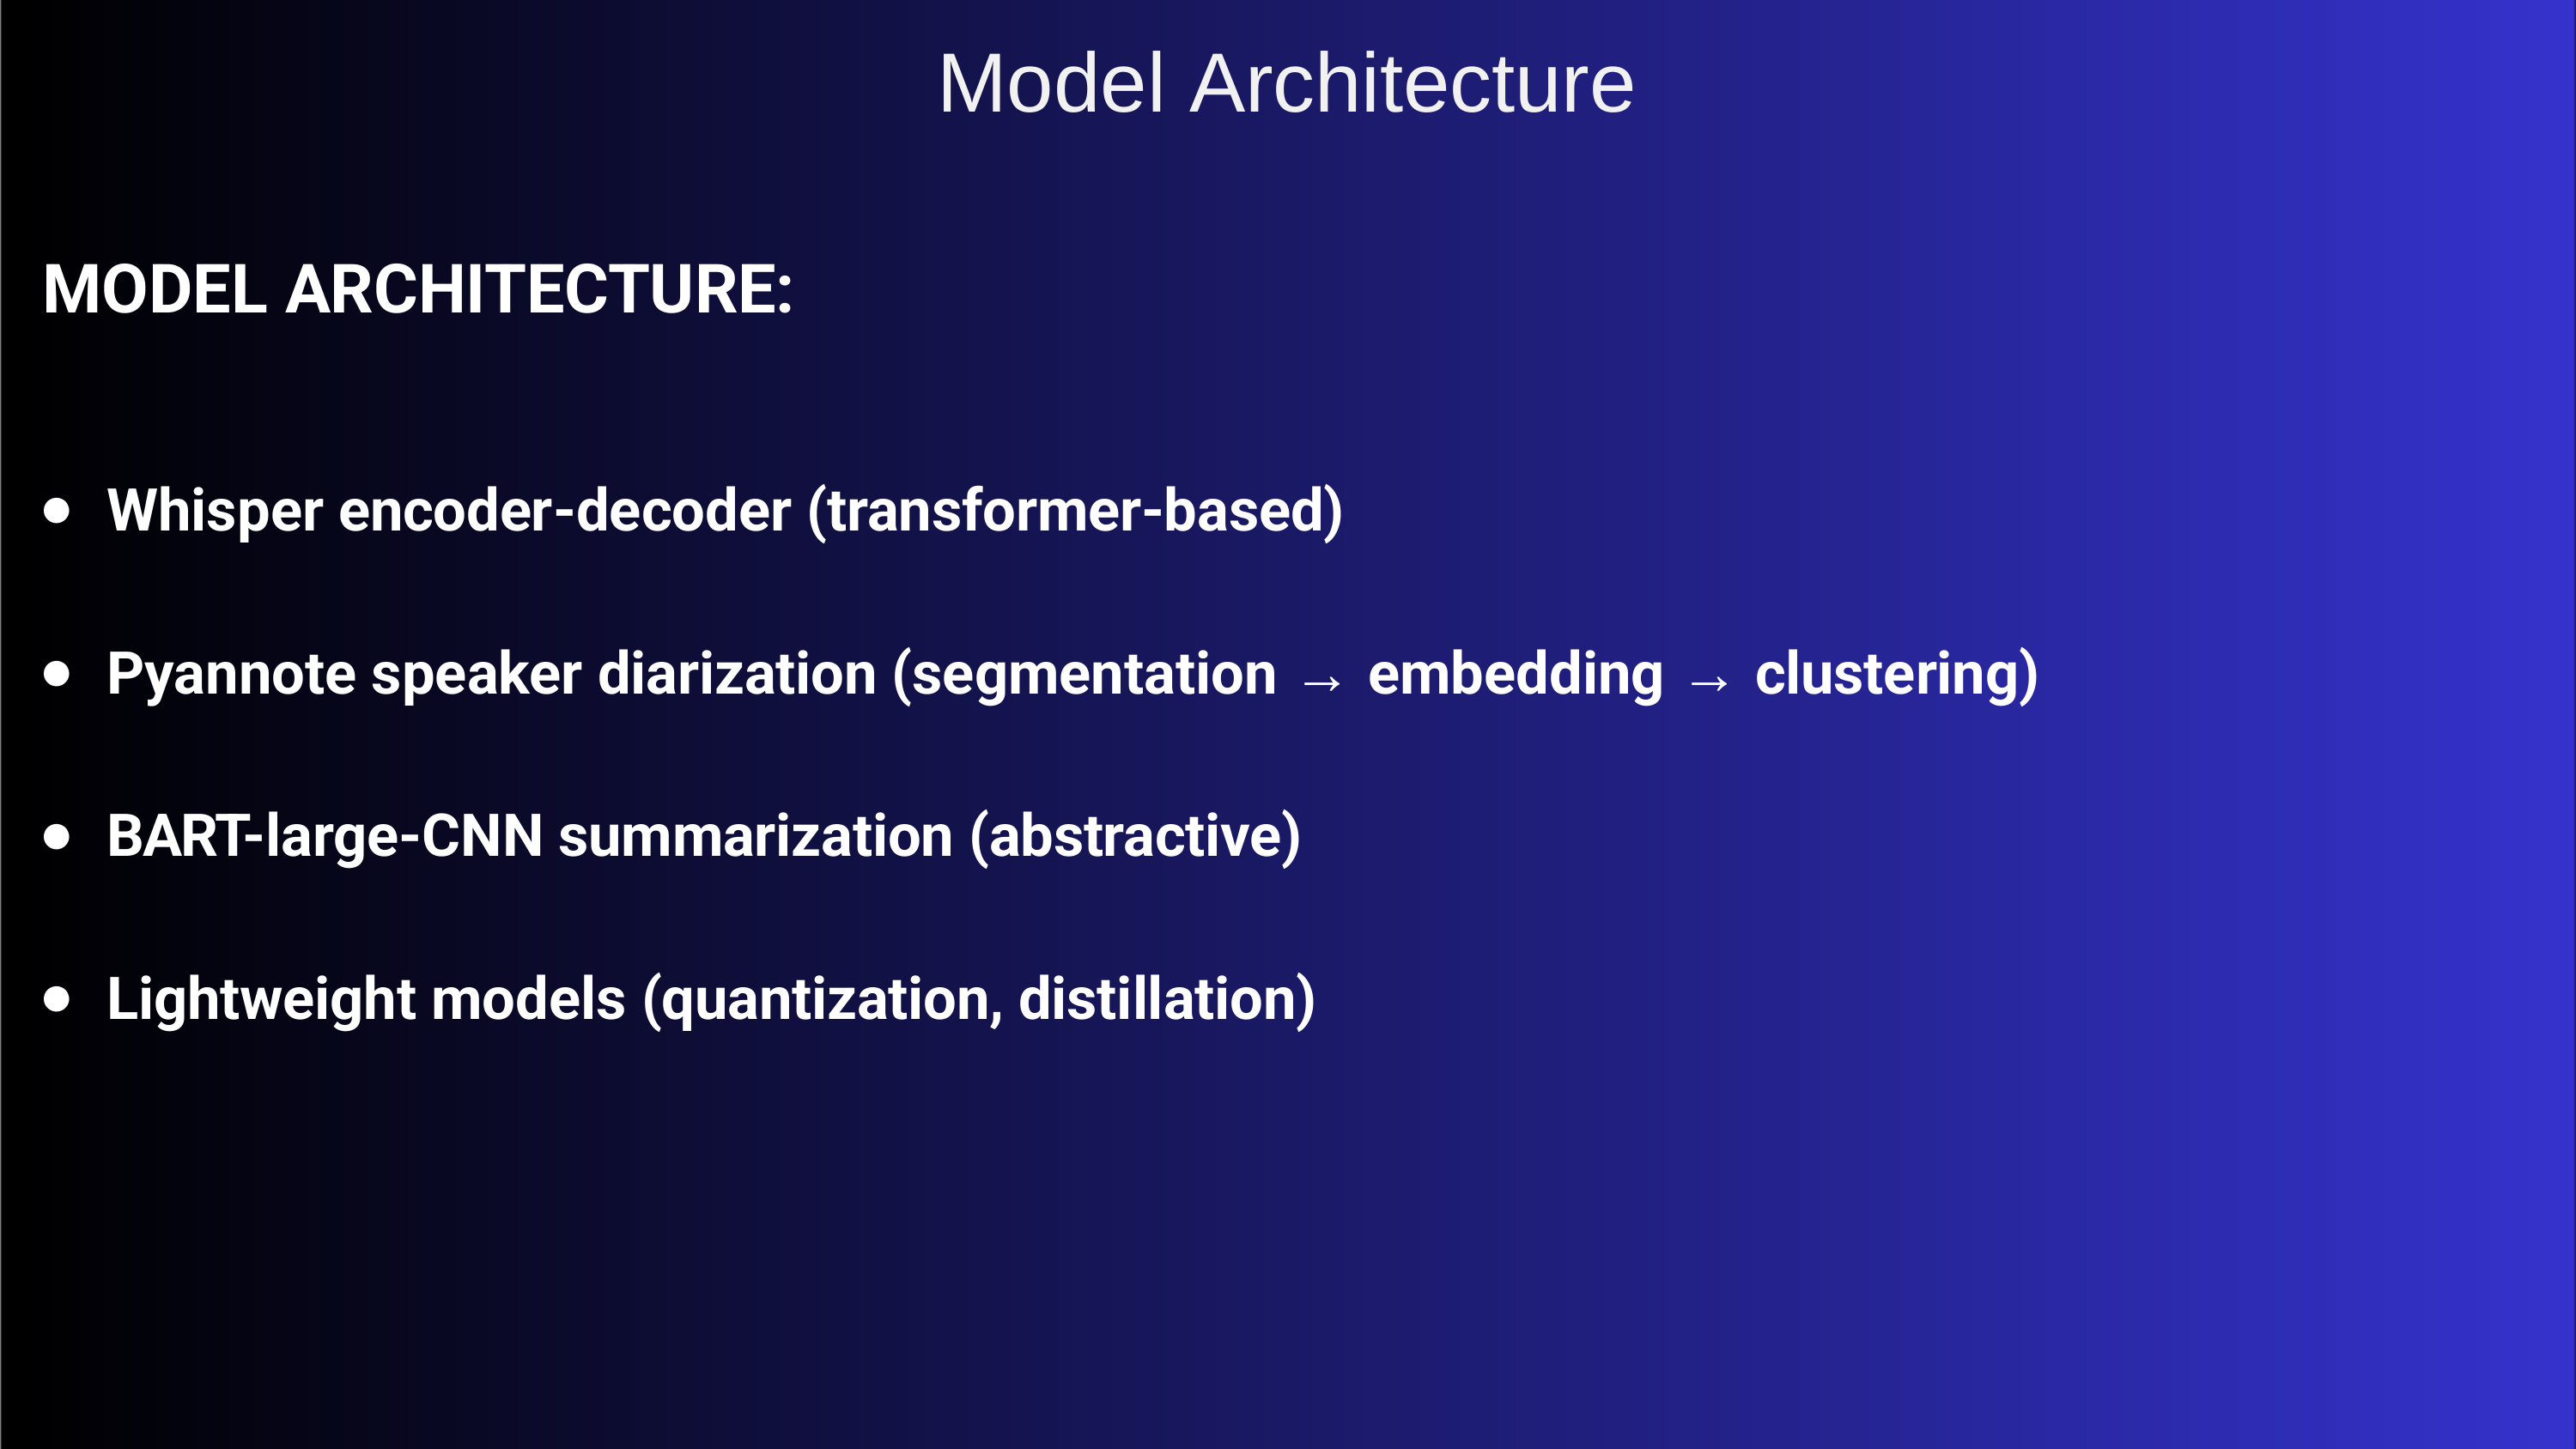

# Model Architecture
MODEL ARCHITECTURE:

Whisper encoder-decoder (transformer-based)

Pyannote speaker diarization (segmentation → embedding → clustering)

BART-large-CNN summarization (abstractive)

Lightweight models (quantization, distillation)